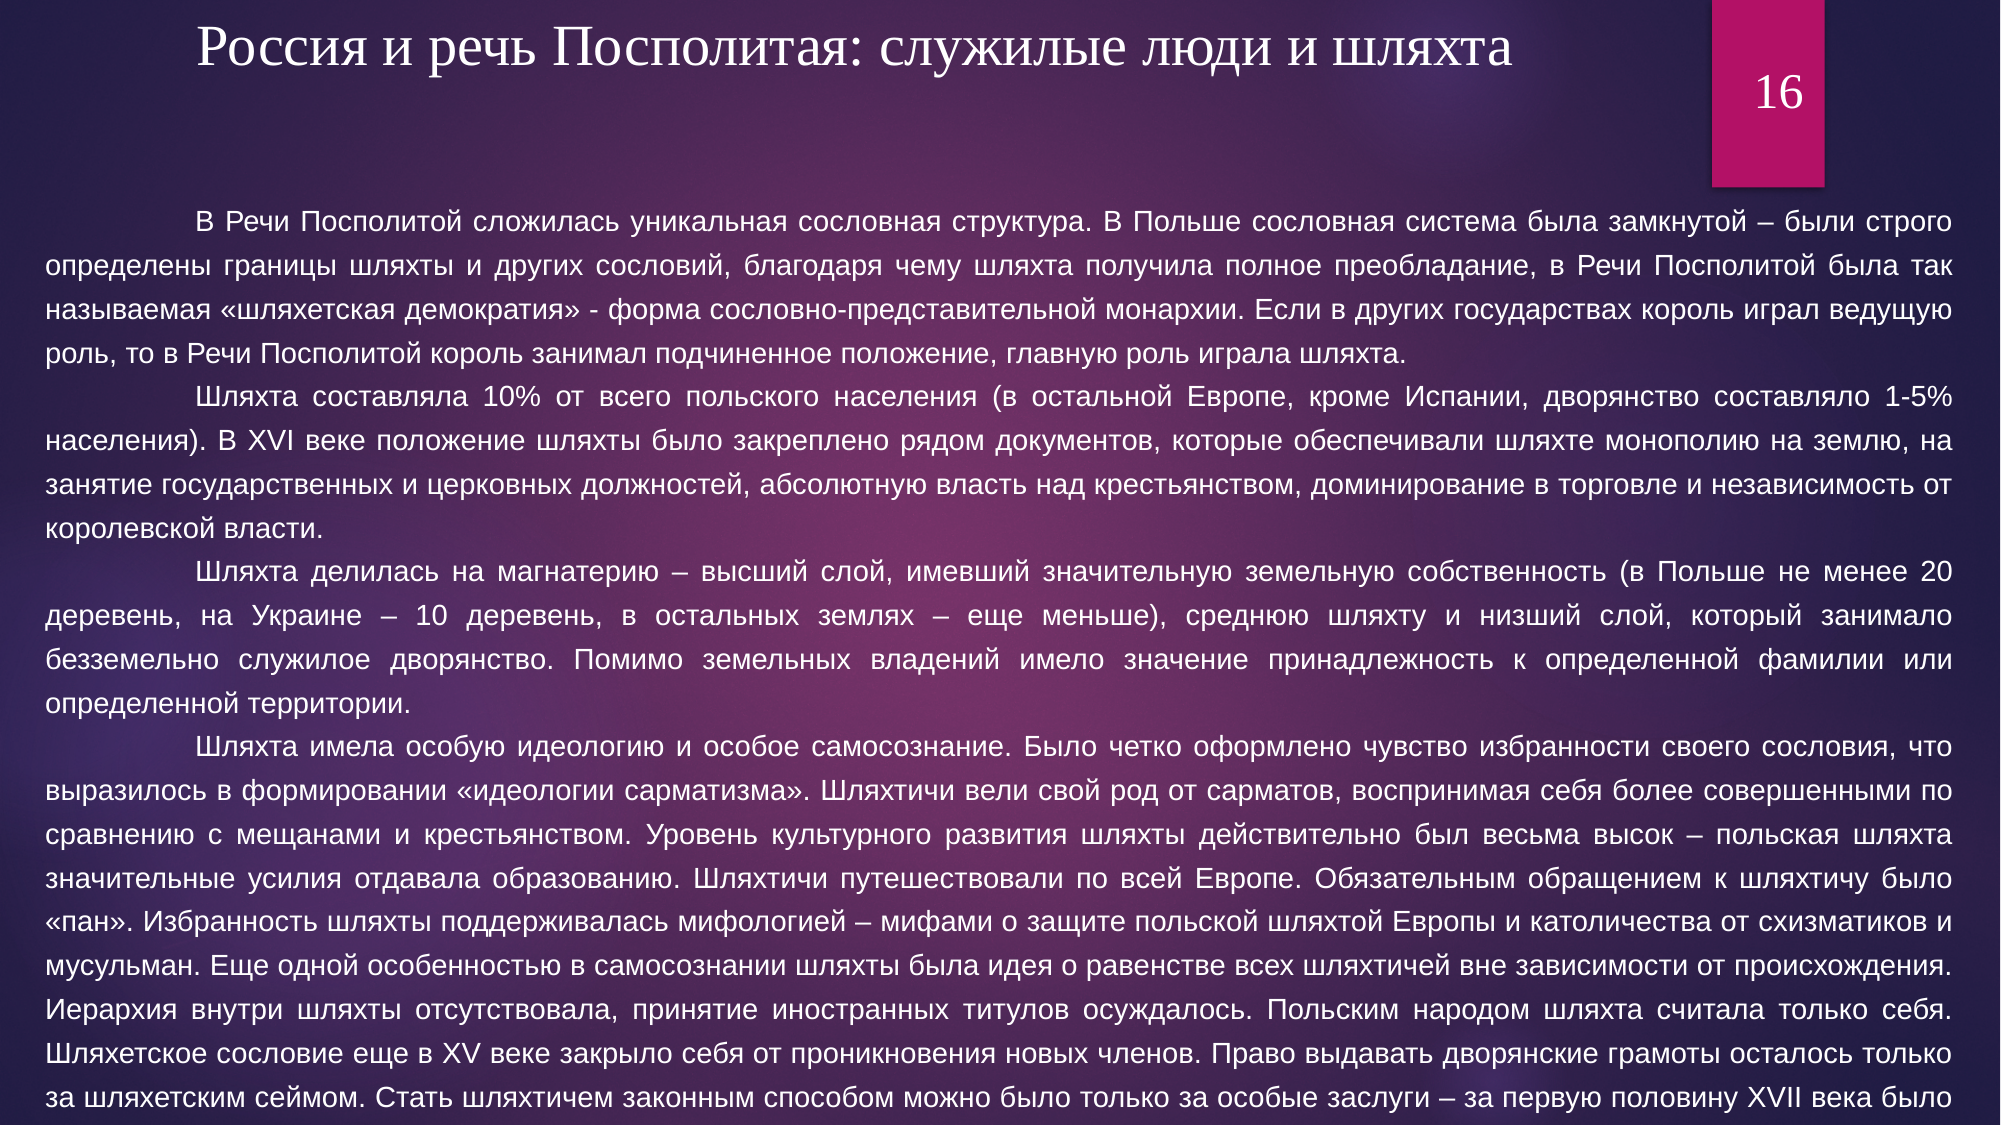

Россия и речь Посполитая: служилые люди и шляхта
16

	В Речи Посполитой сложилась уникальная сословная структура. В Польше сословная система была замкнутой – были строго определены границы шляхты и других сословий, благодаря чему шляхта получила полное преобладание, в Речи Посполитой была так называемая «шляхетская демократия» - форма сословно-представительной монархии. Если в других государствах король играл ведущую роль, то в Речи Посполитой король занимал подчиненное положение, главную роль играла шляхта.
	Шляхта составляла 10% от всего польского населения (в остальной Европе, кроме Испании, дворянство составляло 1-5% населения). В XVI веке положение шляхты было закреплено рядом документов, которые обеспечивали шляхте монополию на землю, на занятие государственных и церковных должностей, абсолютную власть над крестьянством, доминирование в торговле и независимость от королевской власти.
	Шляхта делилась на магнатерию – высший слой, имевший значительную земельную собственность (в Польше не менее 20 деревень, на Украине – 10 деревень, в остальных землях – еще меньше), среднюю шляхту и низший слой, который занимало безземельно служилое дворянство. Помимо земельных владений имело значение принадлежность к определенной фамилии или определенной территории.
	Шляхта имела особую идеологию и особое самосознание. Было четко оформлено чувство избранности своего сословия, что выразилось в формировании «идеологии сарматизма». Шляхтичи вели свой род от сарматов, воспринимая себя более совершенными по сравнению с мещанами и крестьянством. Уровень культурного развития шляхты действительно был весьма высок – польская шляхта значительные усилия отдавала образованию. Шляхтичи путешествовали по всей Европе. Обязательным обращением к шляхтичу было «пан». Избранность шляхты поддерживалась мифологией – мифами о защите польской шляхтой Европы и католичества от схизматиков и мусульман. Еще одной особенностью в самосознании шляхты была идея о равенстве всех шляхтичей вне зависимости от происхождения. Иерархия внутри шляхты отсутствовала, принятие иностранных титулов осуждалось. Польским народом шляхта считала только себя. Шляхетское сословие еще в XV веке закрыло себя от проникновения новых членов. Право выдавать дворянские грамоты осталось только за шляхетским сеймом. Стать шляхтичем законным способом можно было только за особые заслуги – за первую половину XVII века было выдано всего 20 дворянских грамот.